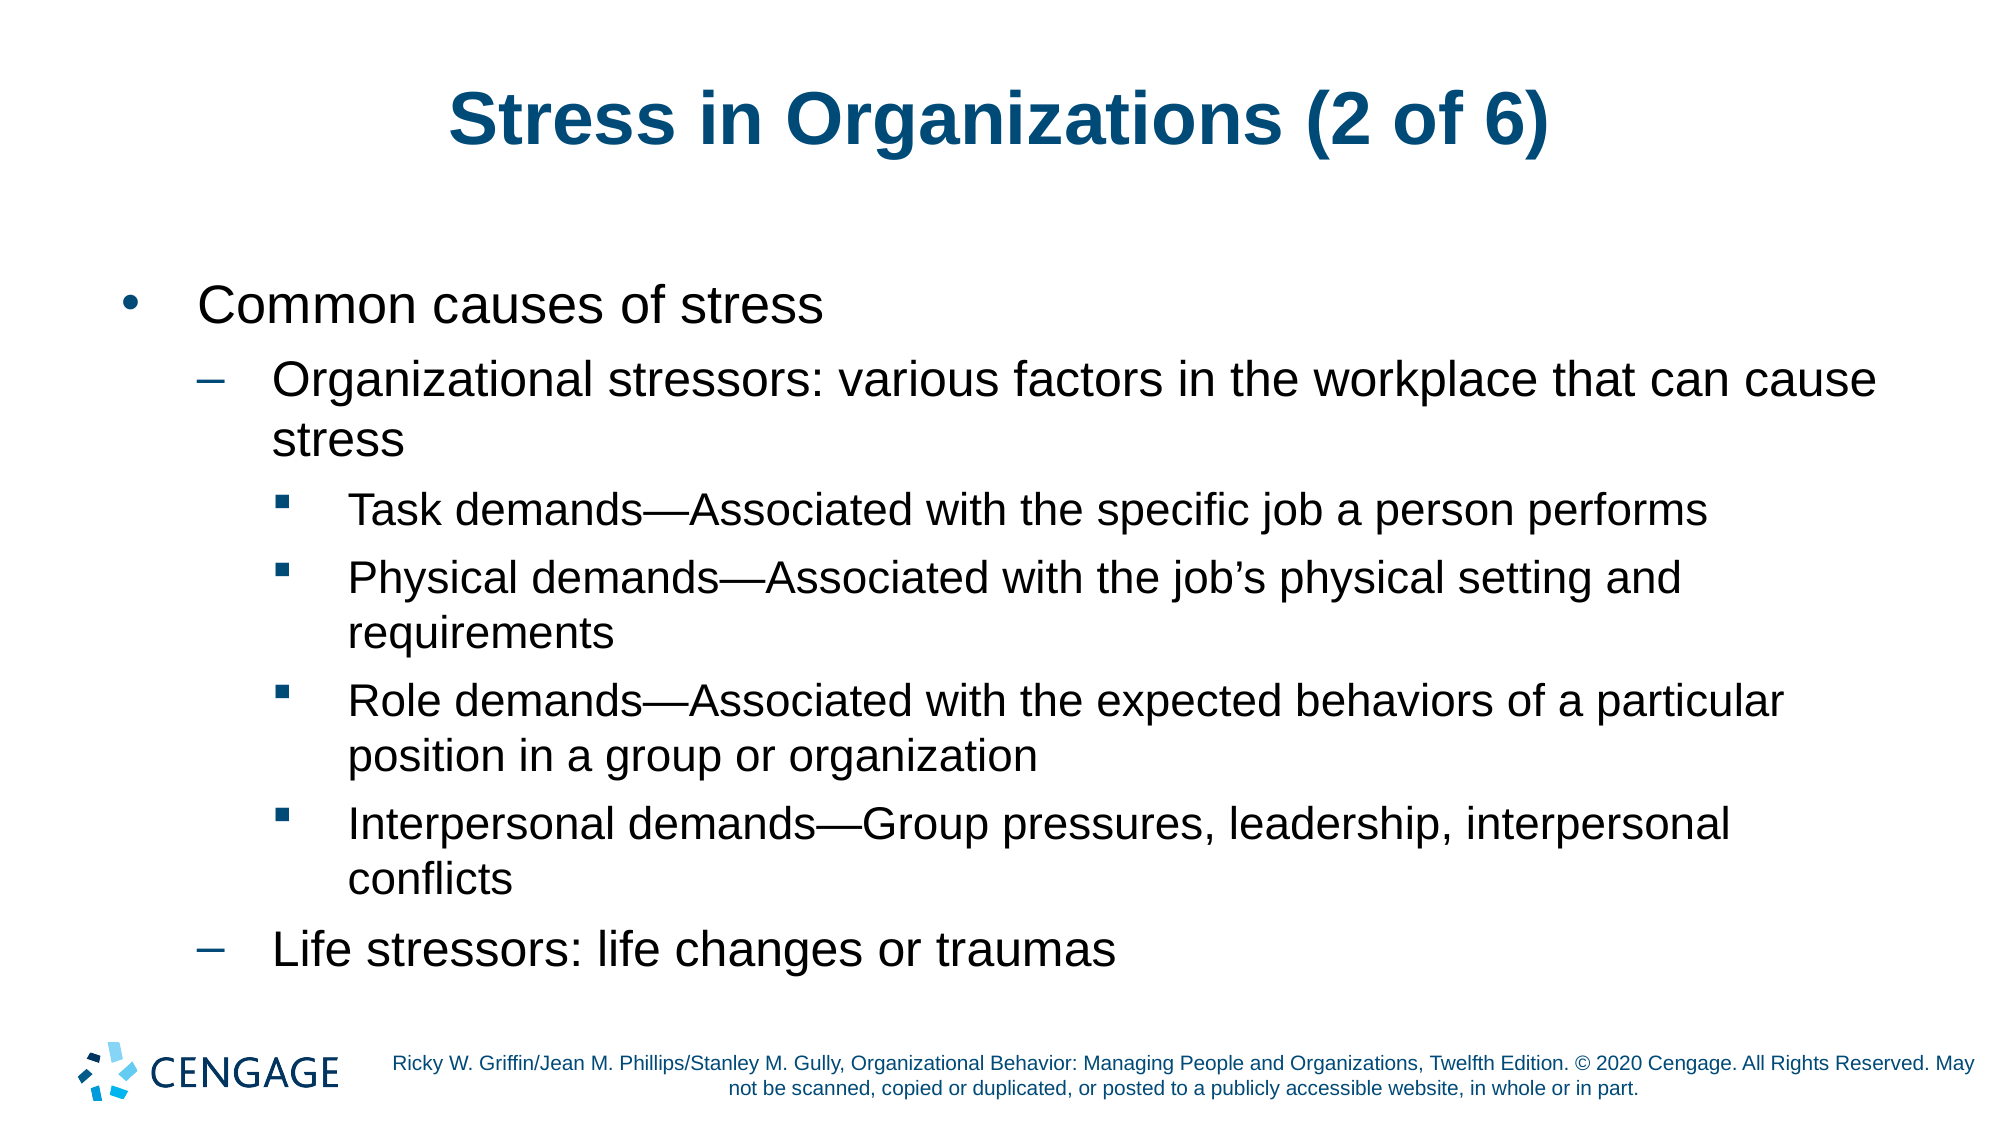

# Stress in Organizations (2 of 6)
Common causes of stress
Organizational stressors: various factors in the workplace that can cause stress
Task demands—Associated with the specific job a person performs
Physical demands—Associated with the job’s physical setting and requirements
Role demands—Associated with the expected behaviors of a particular position in a group or organization
Interpersonal demands—Group pressures, leadership, interpersonal conflicts
Life stressors: life changes or traumas